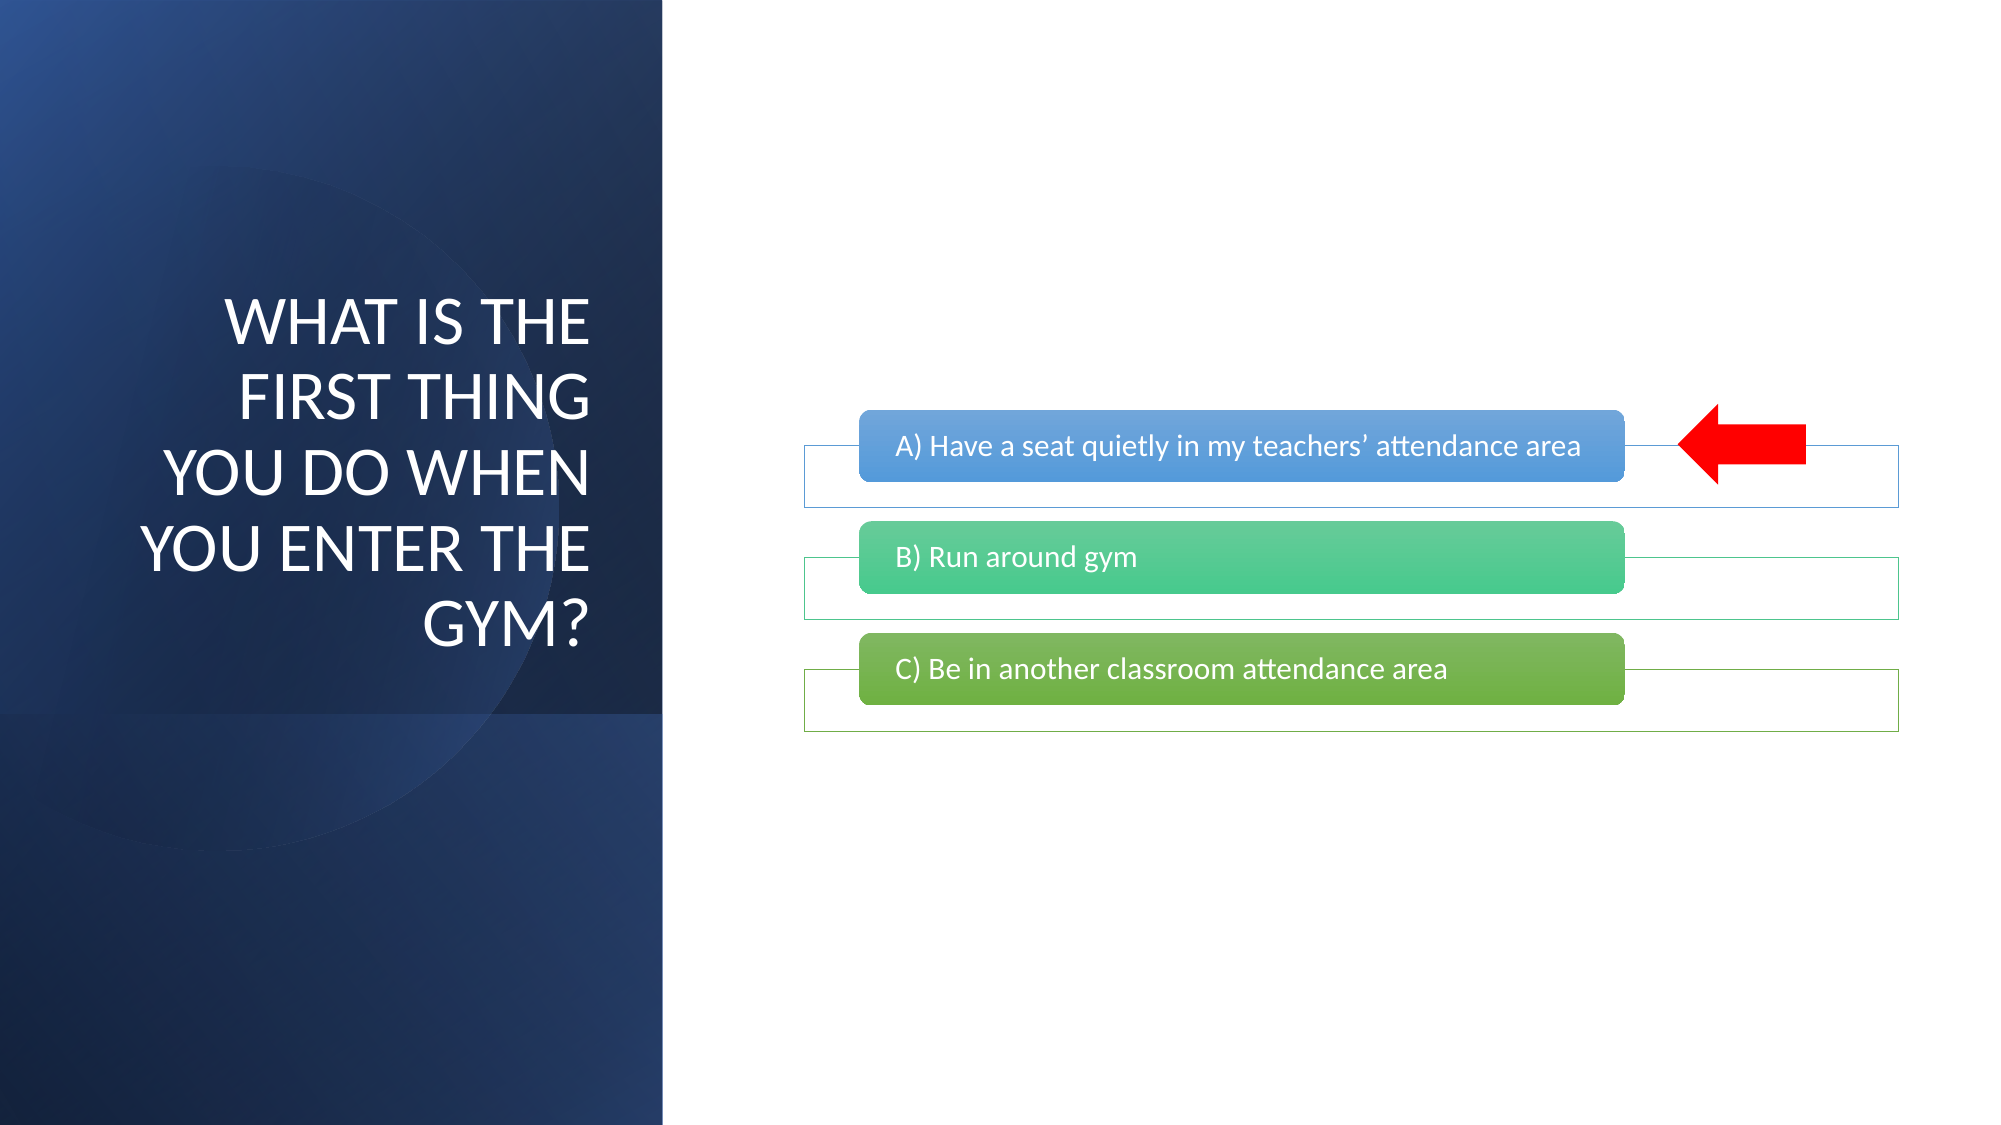

A) Have a seat quietly in my teachers’ attendance area
B) Run around gym
C) Be in another classroom attendance area

# WHAT IS THE FIRST THING YOU DO WHEN YOU ENTER THE GYM?